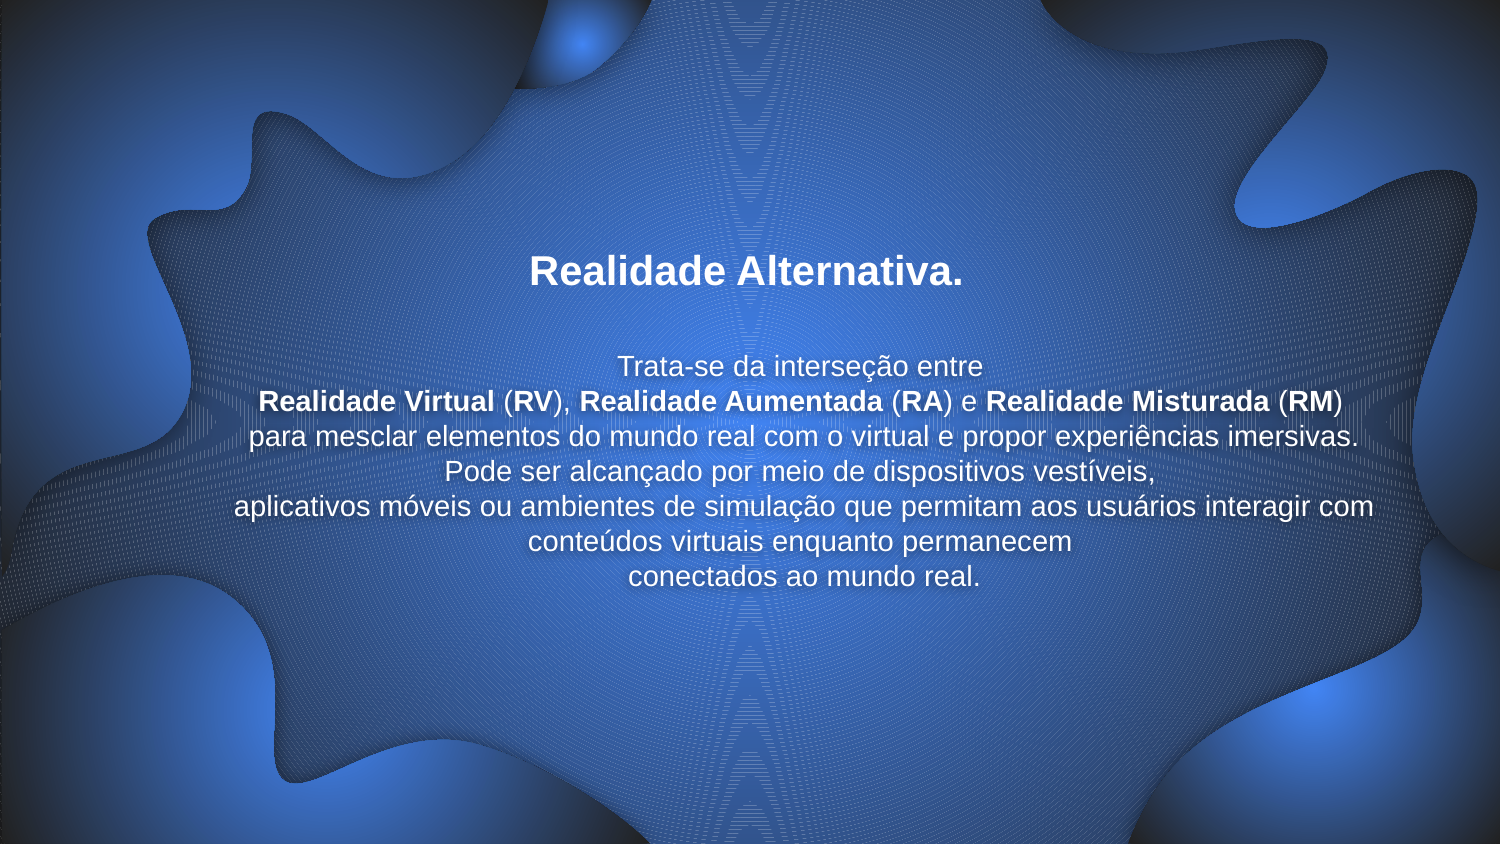

Realidade Alternativa.
Trata-se da interseção entre
Realidade Virtual (RV), Realidade Aumentada (RA) e Realidade Misturada (RM)
para mesclar elementos do mundo real com o virtual e propor experiências imersivas. Pode ser alcançado por meio de dispositivos vestíveis,
aplicativos móveis ou ambientes de simulação que permitam aos usuários interagir com conteúdos virtuais enquanto permanecem
conectados ao mundo real.